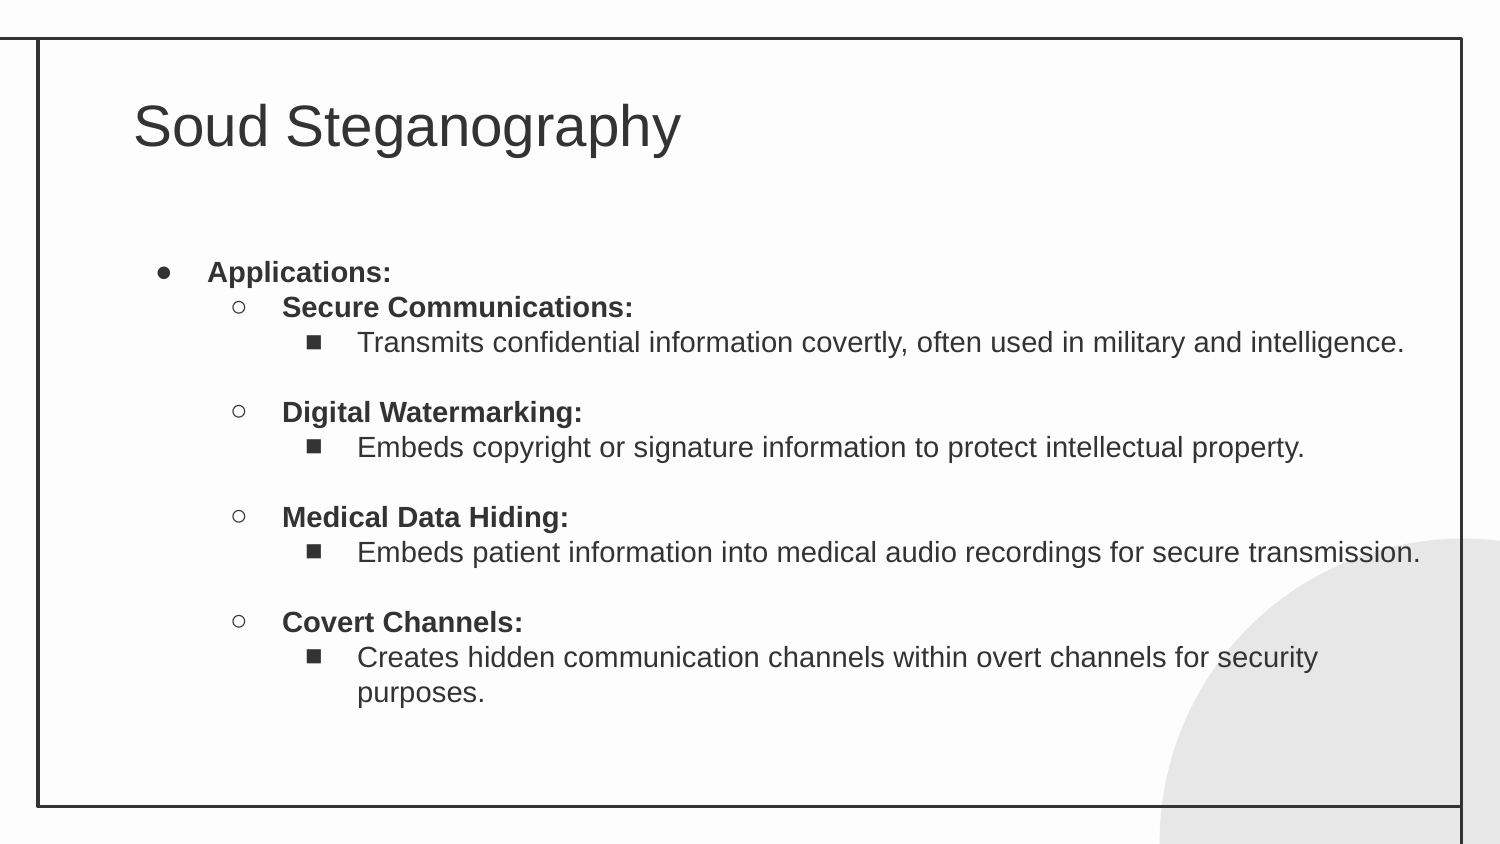

# Soud Steganography
Applications:
Secure Communications:
Transmits confidential information covertly, often used in military and intelligence.

Digital Watermarking:
Embeds copyright or signature information to protect intellectual property.

Medical Data Hiding:
Embeds patient information into medical audio recordings for secure transmission.

Covert Channels:
Creates hidden communication channels within overt channels for security purposes.